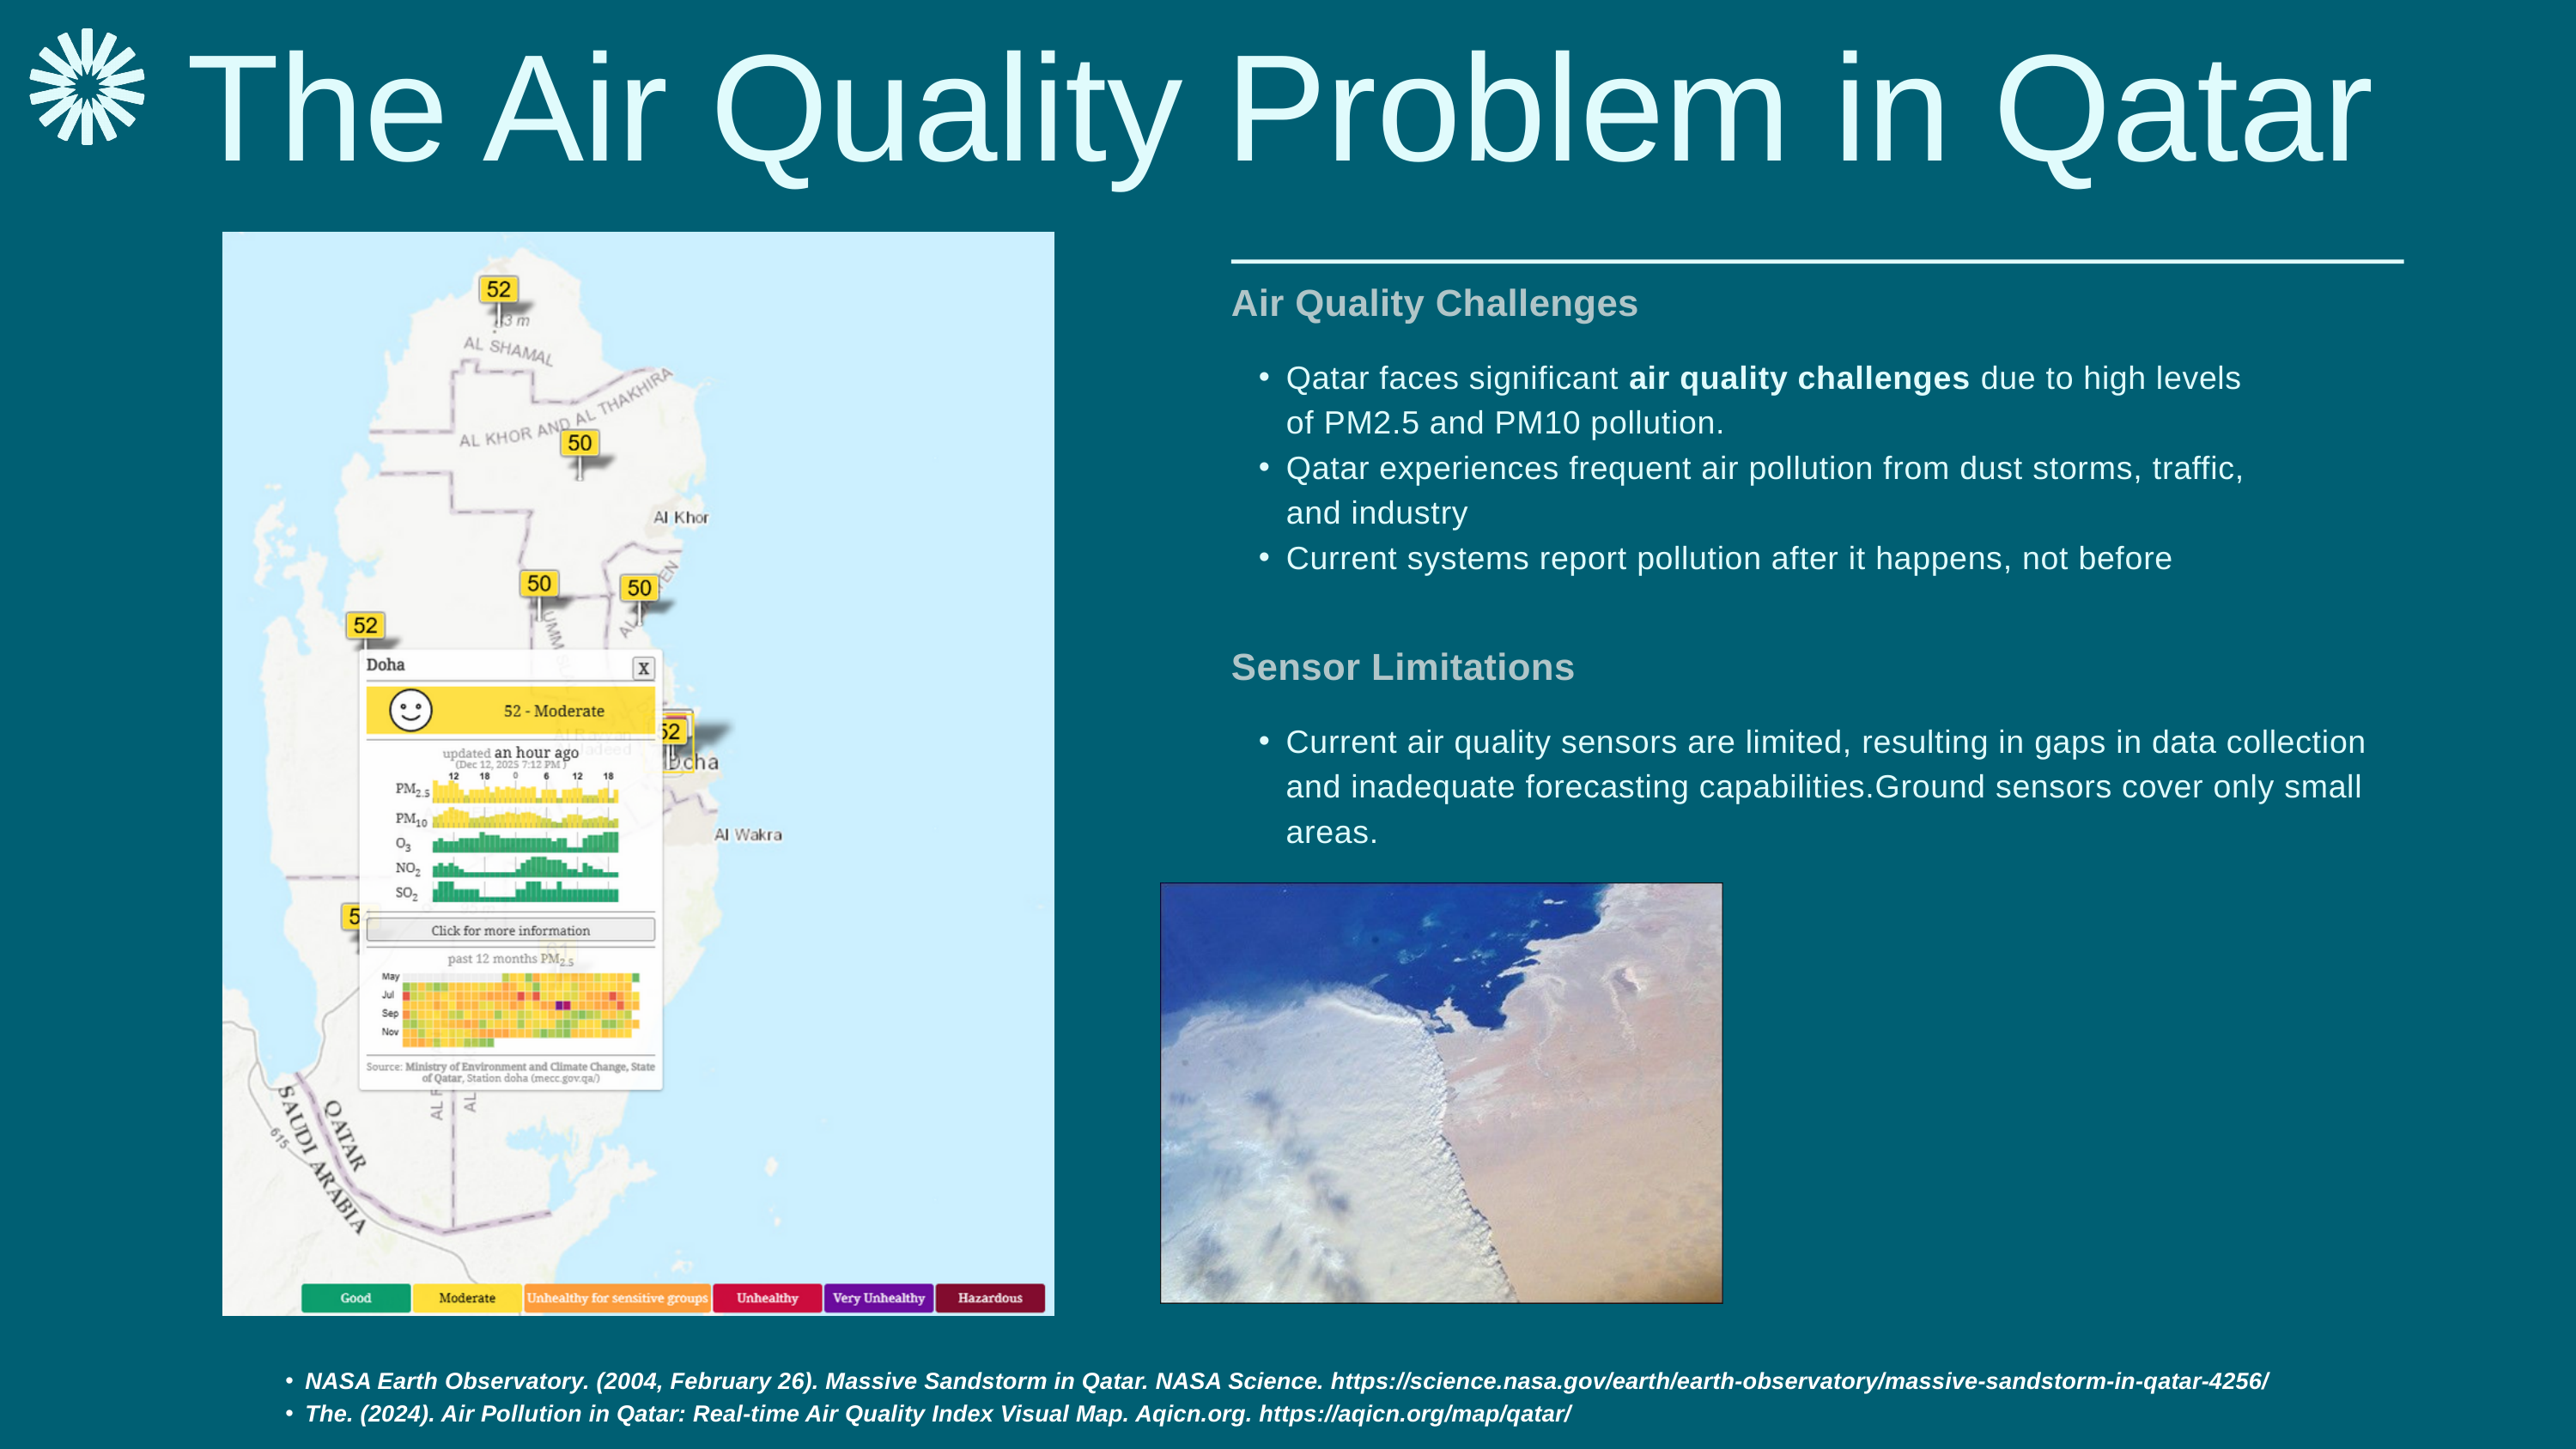

The Air Quality Problem in Qatar

Air Quality Challenges
Qatar faces significant air quality challenges due to high levels of PM2.5 and PM10 pollution.
Qatar experiences frequent air pollution from dust storms, traffic, and industry
Current systems report pollution after it happens, not before
Sensor Limitations
Current air quality sensors are limited, resulting in gaps in data collection and inadequate forecasting capabilities.Ground sensors cover only small areas.

NASA Earth Observatory. (2004, February 26). Massive Sandstorm in Qatar. NASA Science. https://science.nasa.gov/earth/earth-observatory/massive-sandstorm-in-qatar-4256/
The. (2024). Air Pollution in Qatar: Real-time Air Quality Index Visual Map. Aqicn.org. https://aqicn.org/map/qatar/